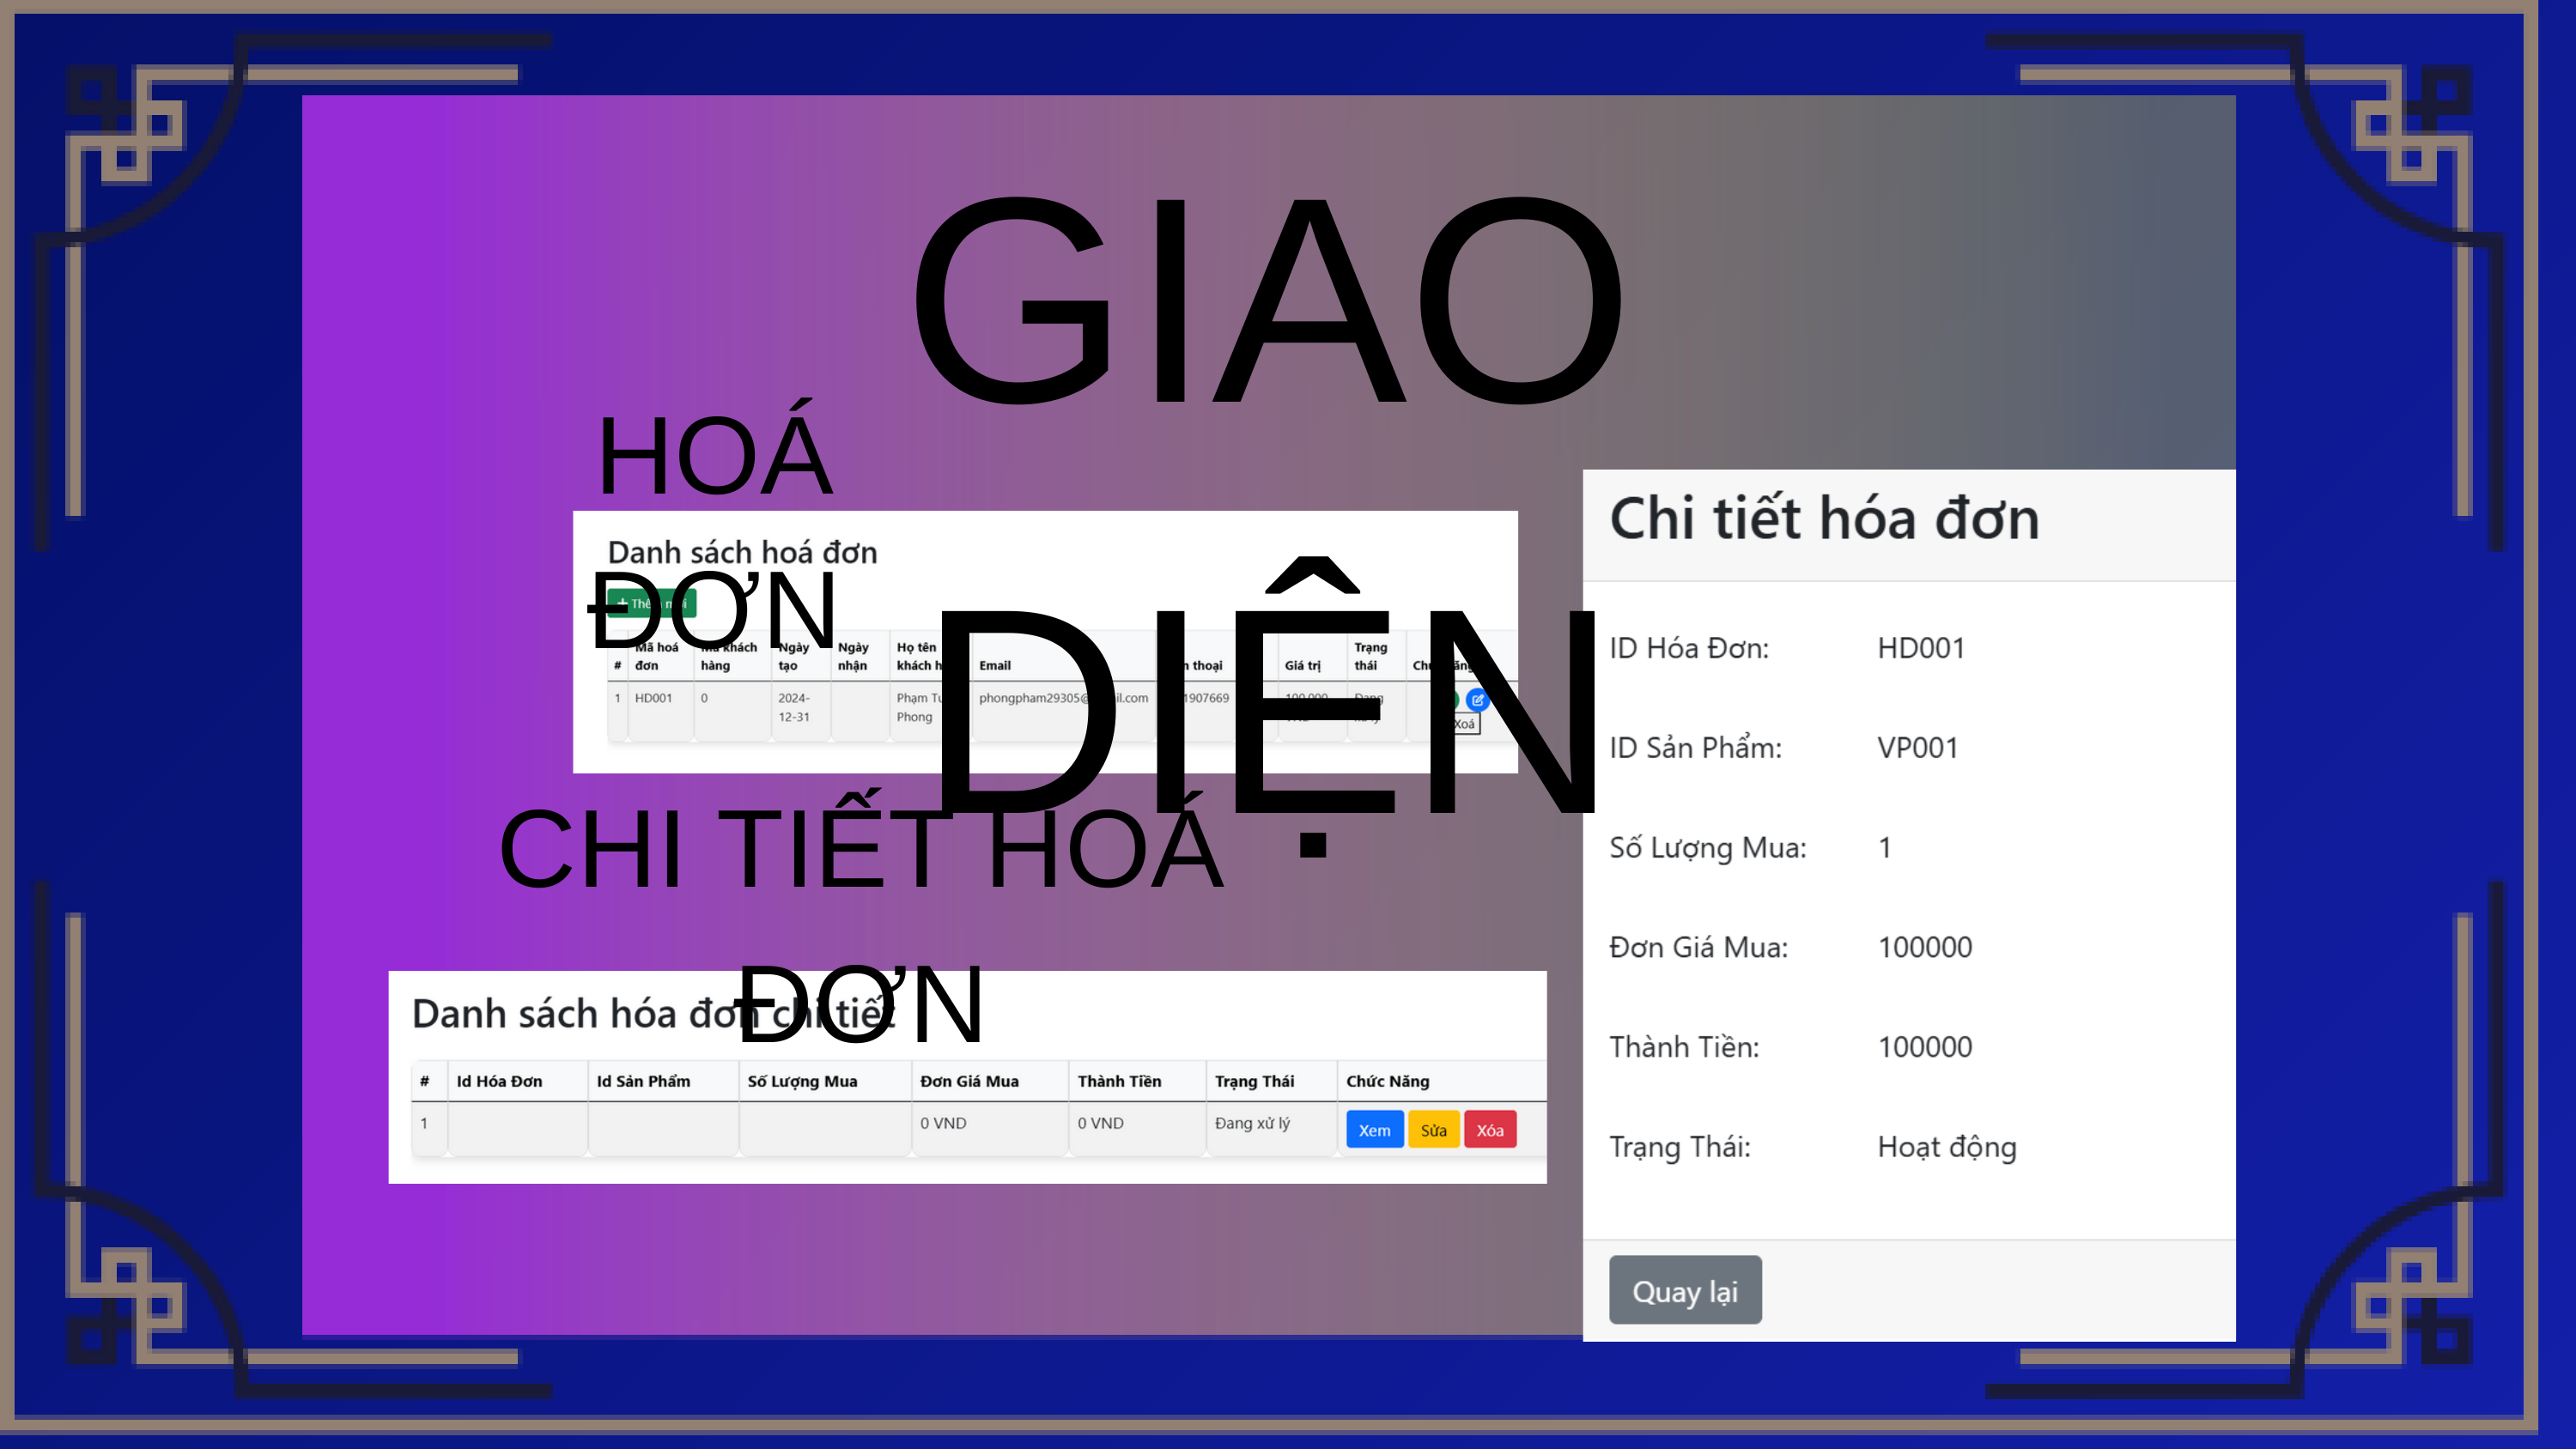

GIAO DIỆN

HOÁ ĐƠN

CHI TIẾT HOÁ ĐƠN